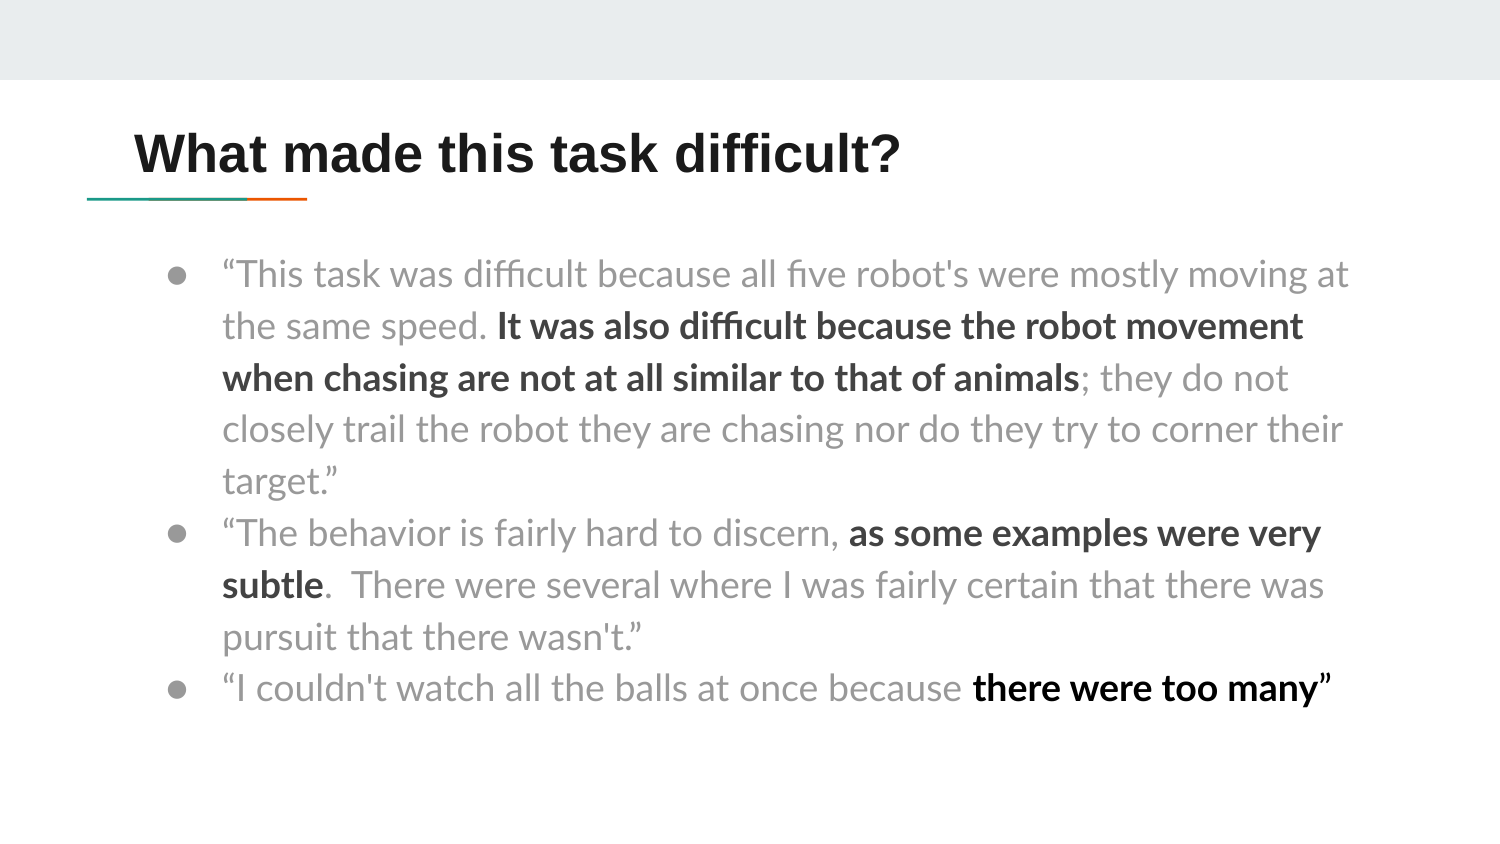

# What made this task difficult?
“This task was difficult because all five robot's were mostly moving at the same speed. It was also difficult because the robot movement when chasing are not at all similar to that of animals; they do not closely trail the robot they are chasing nor do they try to corner their target.”
“The behavior is fairly hard to discern, as some examples were very subtle.  There were several where I was fairly certain that there was pursuit that there wasn't.”
“I couldn't watch all the balls at once because there were too many”